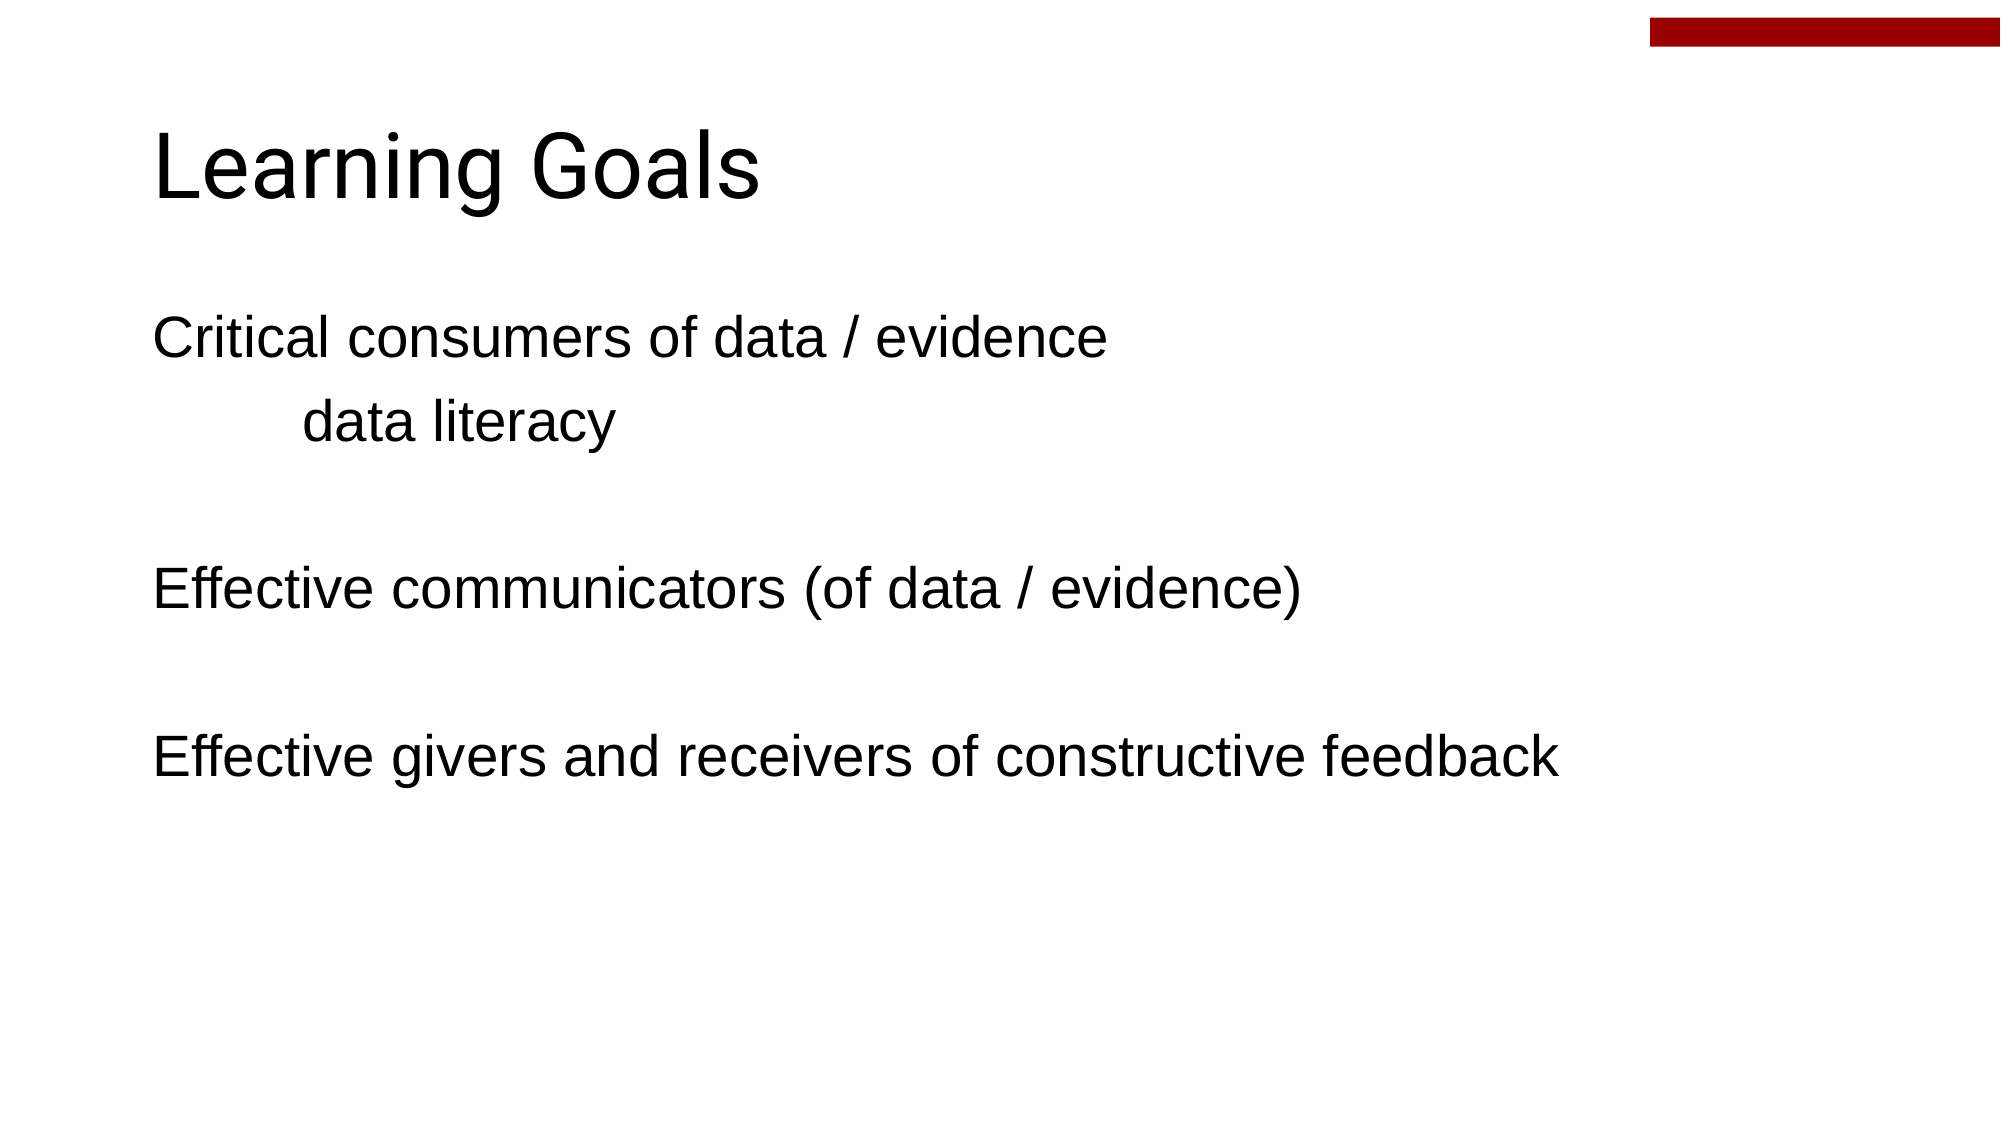

# Learning Goals
Critical consumers of data / evidence
	data literacy

Effective communicators (of data / evidence)

Effective givers and receivers of constructive feedback